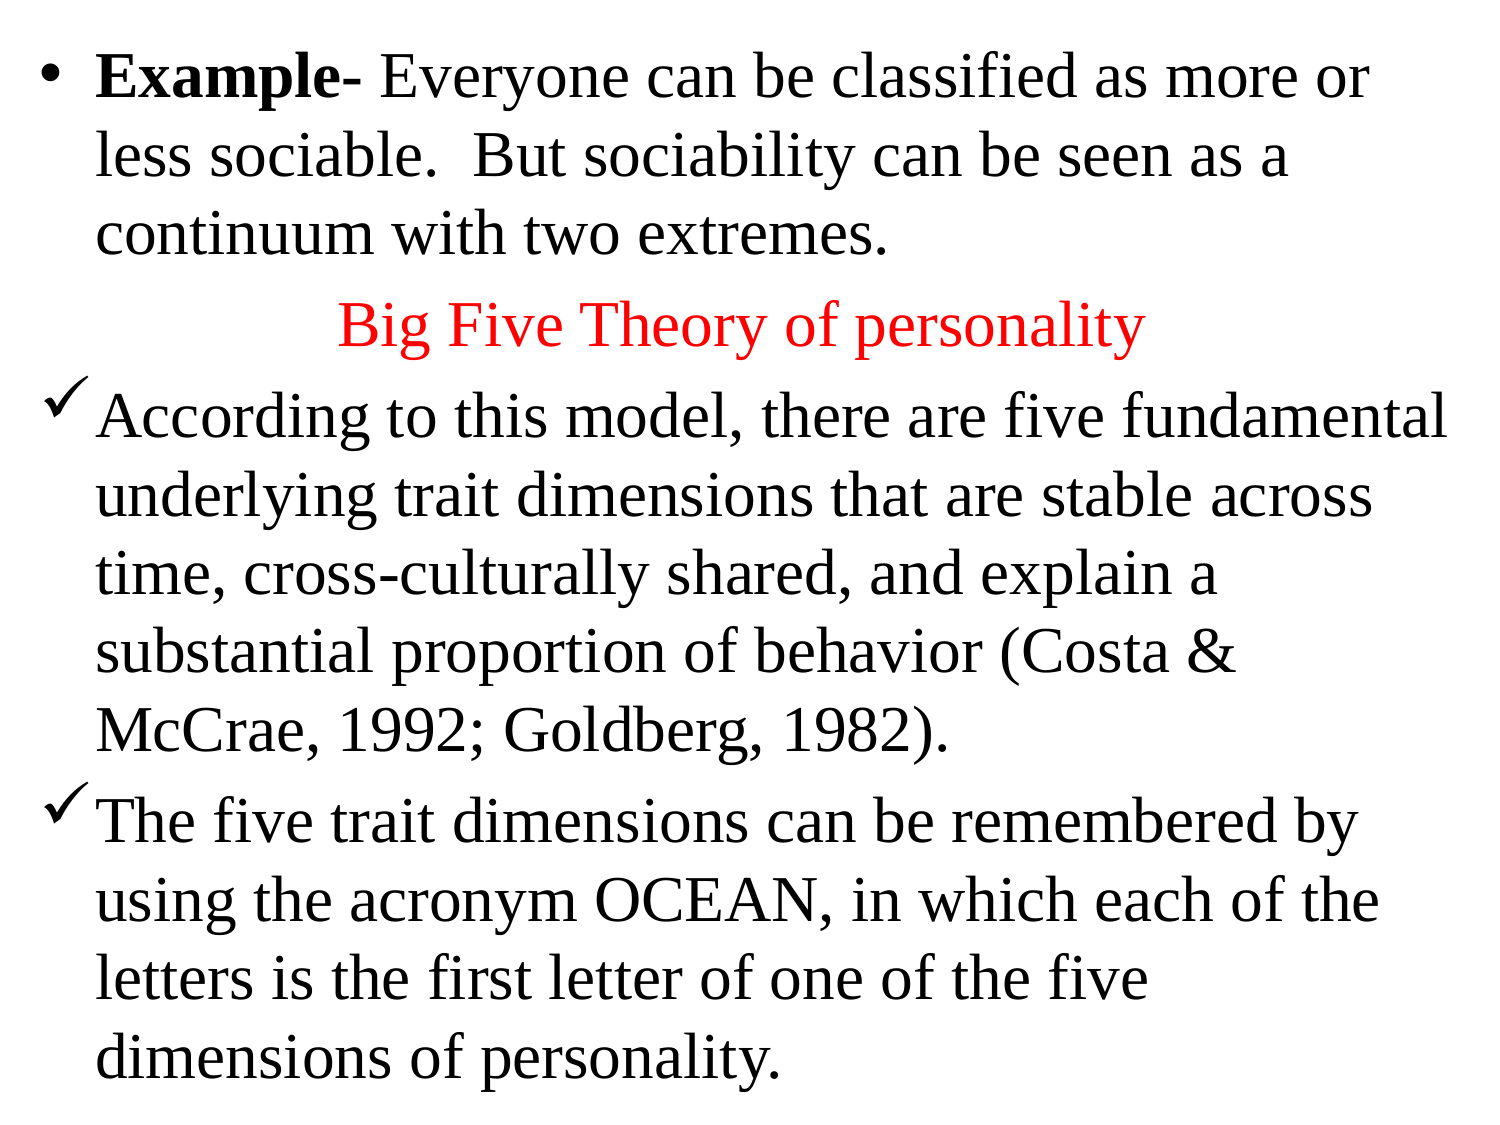

Example- Everyone can be classified as more or less sociable.  But sociability can be seen as a continuum with two extremes.
Big Five Theory of personality
According to this model, there are five fundamental underlying trait dimensions that are stable across time, cross-culturally shared, and explain a substantial proportion of behavior (Costa & McCrae, 1992; Goldberg, 1982).
The five trait dimensions can be remembered by using the acronym OCEAN, in which each of the letters is the first letter of one of the five dimensions of personality.